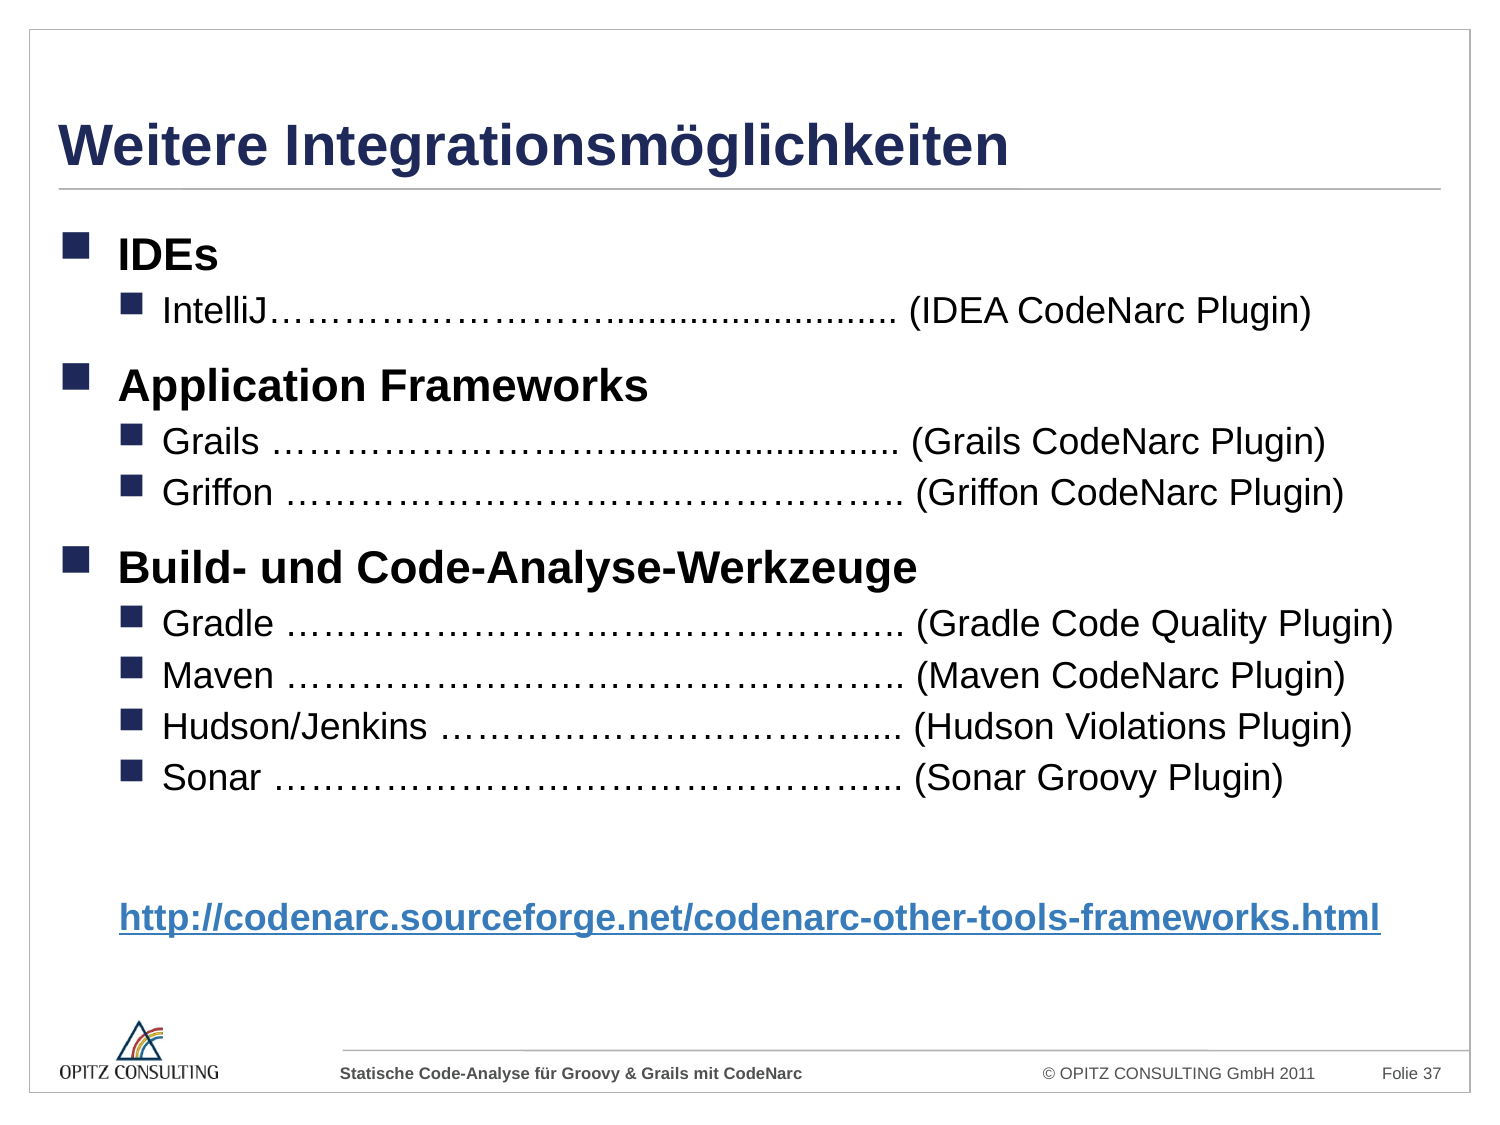

# Weitere Integrationsmöglichkeiten
IDEs
IntelliJ………………………............................ (IDEA CodeNarc Plugin)
Application Frameworks
Grails ………………………............................ (Grails CodeNarc Plugin)
Griffon ………………………………………….. (Griffon CodeNarc Plugin)
Build- und Code-Analyse-Werkzeuge
Gradle ………………………………………….. (Gradle Code Quality Plugin)
Maven ………………………………………….. (Maven CodeNarc Plugin)
Hudson/Jenkins ……………………………..... (Hudson Violations Plugin)
Sonar …………………………………………... (Sonar Groovy Plugin)

http://codenarc.sourceforge.net/codenarc-other-tools-frameworks.html